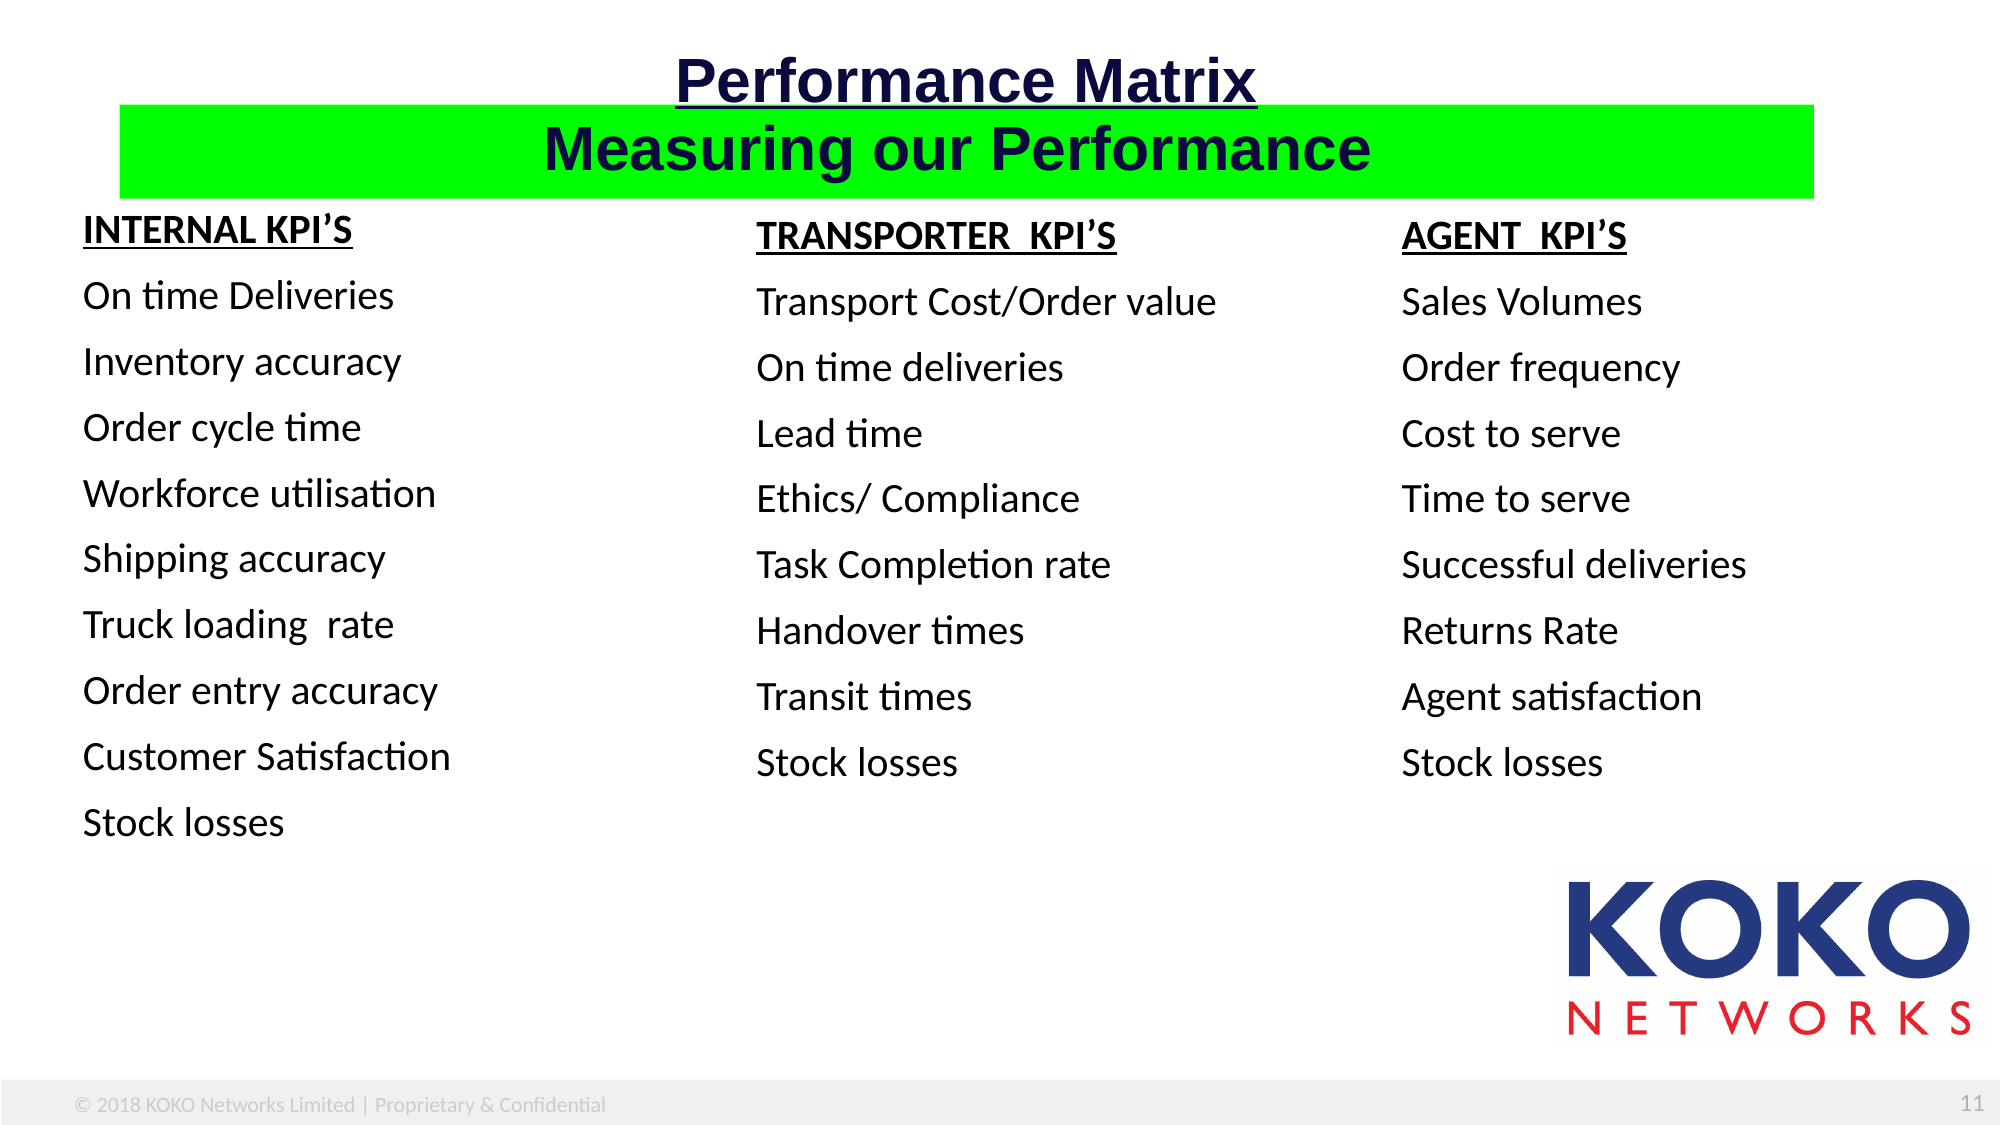

# Performance Matrix
Measuring our Performance
INTERNAL KPI’S
On time Deliveries
Inventory accuracy
Order cycle time
Workforce utilisation
Shipping accuracy
Truck loading  rate
Order entry accuracy
Customer Satisfaction
Stock losses

TRANSPORTER  KPI’S
Transport Cost/Order value
On time deliveries
Lead time
Ethics/ Compliance
Task Completion rate
Handover times
Transit times
Stock losses

AGENT  KPI’S
Sales Volumes
Order frequency
Cost to serve
Time to serve
Successful deliveries
Returns Rate
Agent satisfaction
Stock losses

11